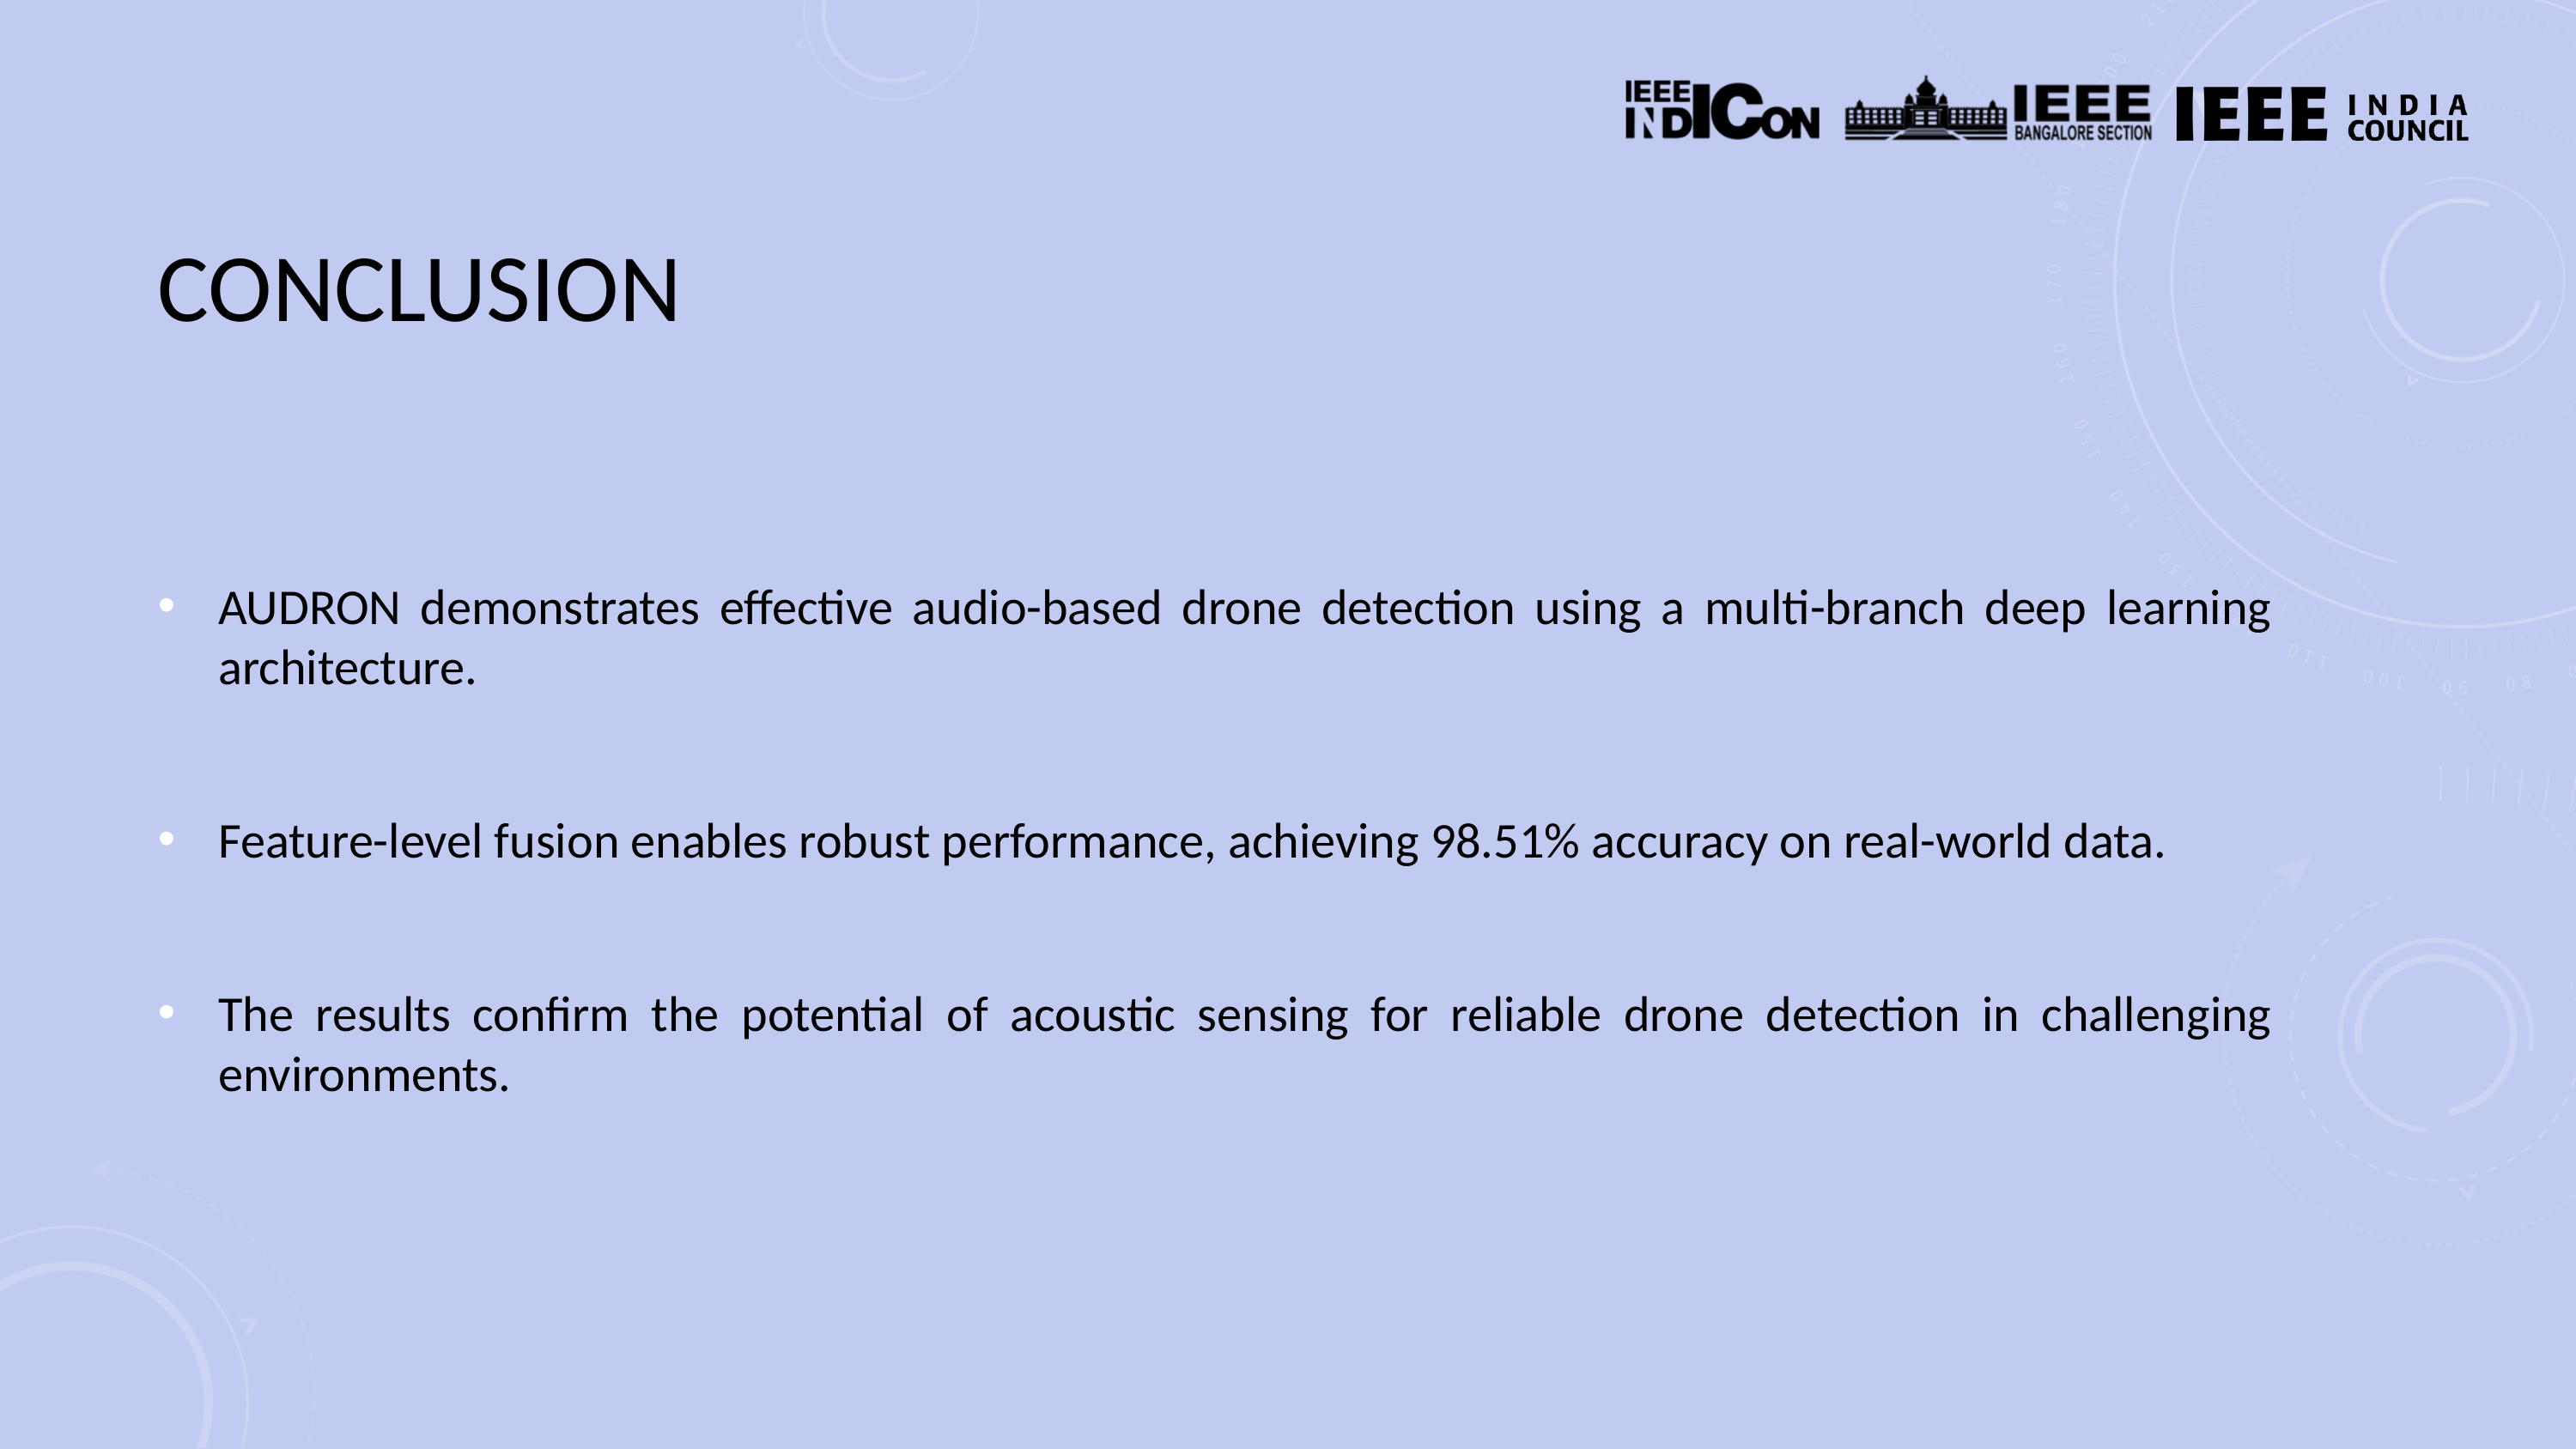

# Conclusion
AUDRON demonstrates effective audio-based drone detection using a multi-branch deep learning architecture.

Feature-level fusion enables robust performance, achieving 98.51% accuracy on real-world data.

The results confirm the potential of acoustic sensing for reliable drone detection in challenging environments.